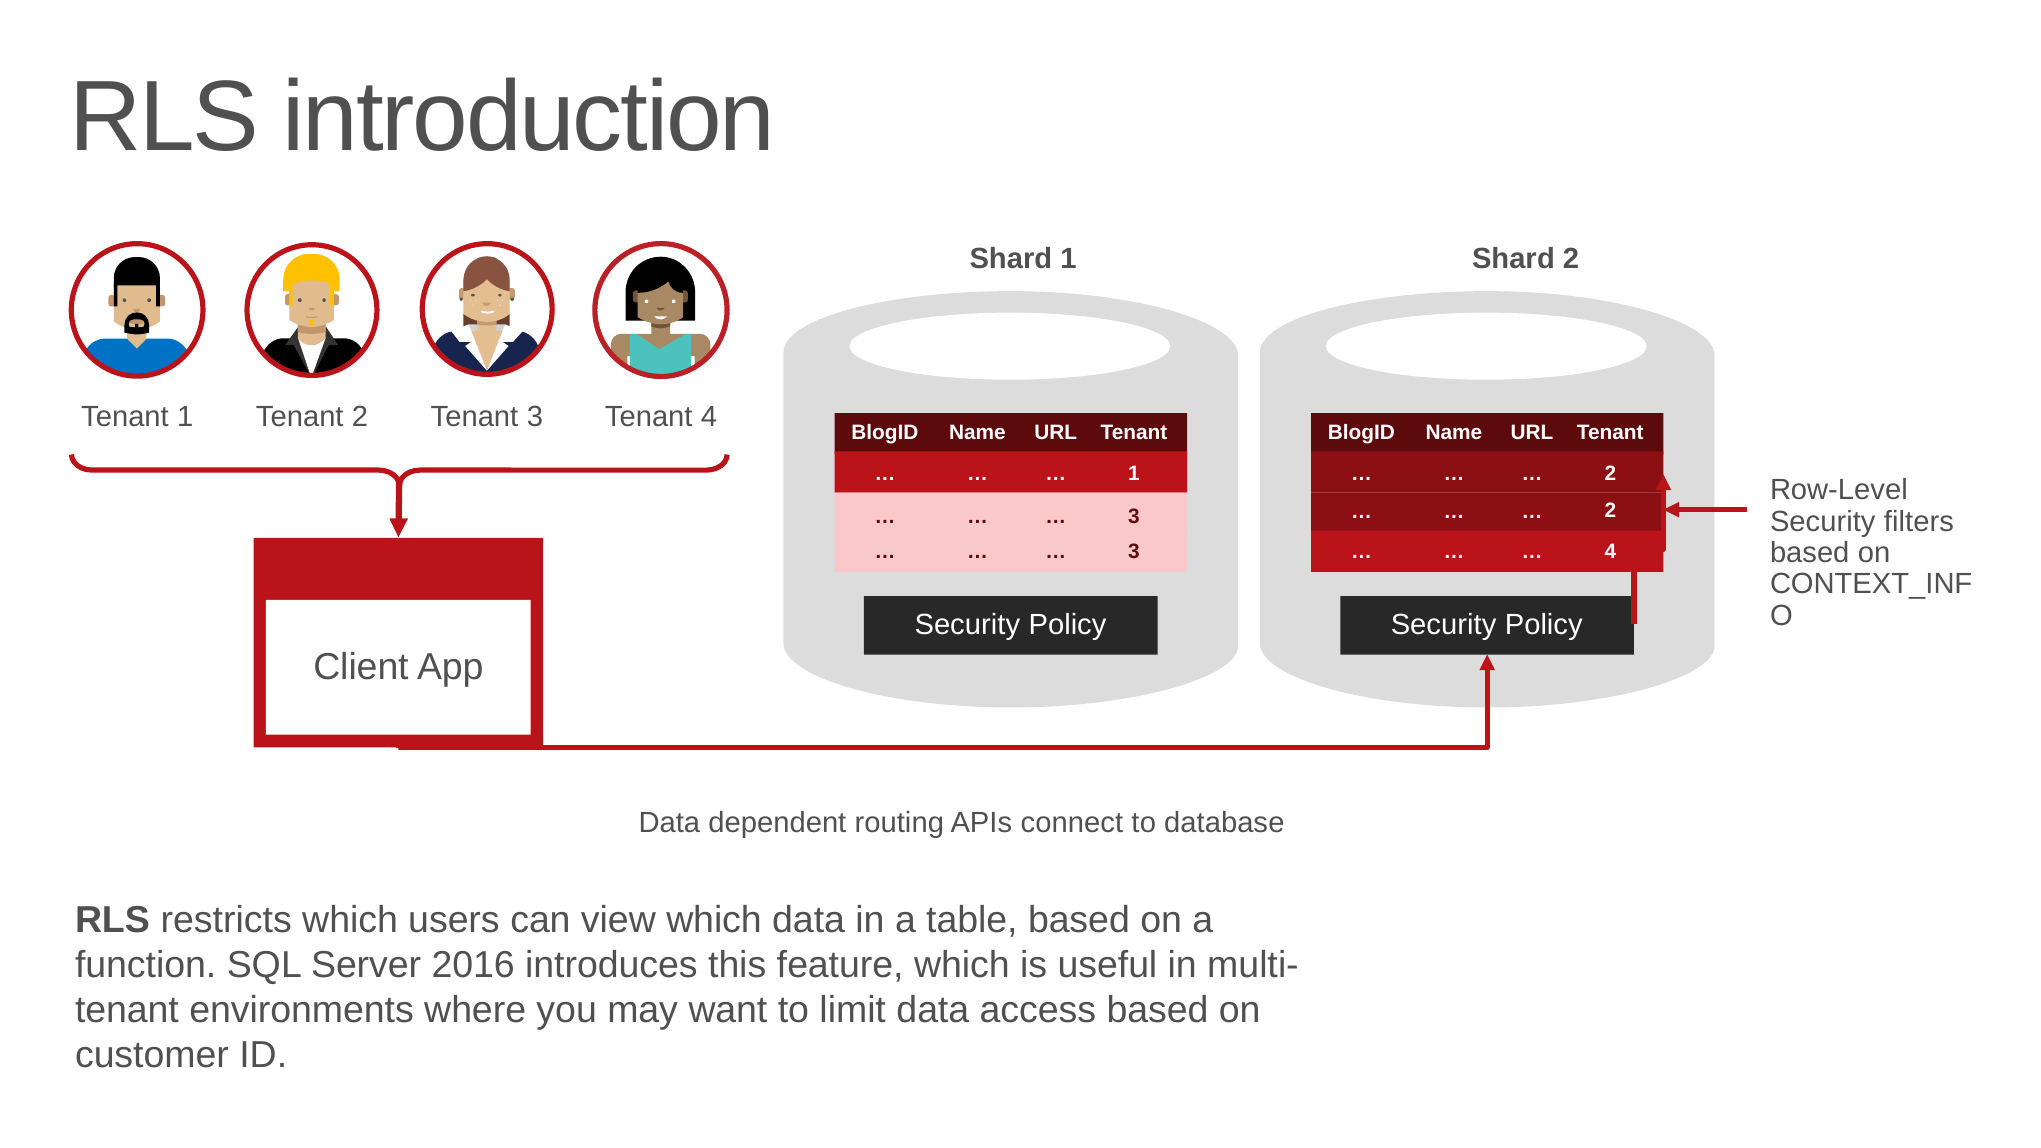

RLS introduction

Tenant 1

Tenant 2

Tenant 3

Tenant 4
Shard 1
Shard 2

BlogID
Name
URL
Tenant

…
…
…
1

…
…
…
3

…
…
…
3
Security Policy

BlogID
Name
URL
Tenant

…
…
…
2

2
…
…
…

…
…
…
4
Security Policy
Row-Level Security filters based on CONTEXT_INFO

Client App
Data dependent routing APIs connect to database
RLS restricts which users can view which data in a table, based on a function. SQL Server 2016 introduces this feature, which is useful in multi-tenant environments where you may want to limit data access based on customer ID.